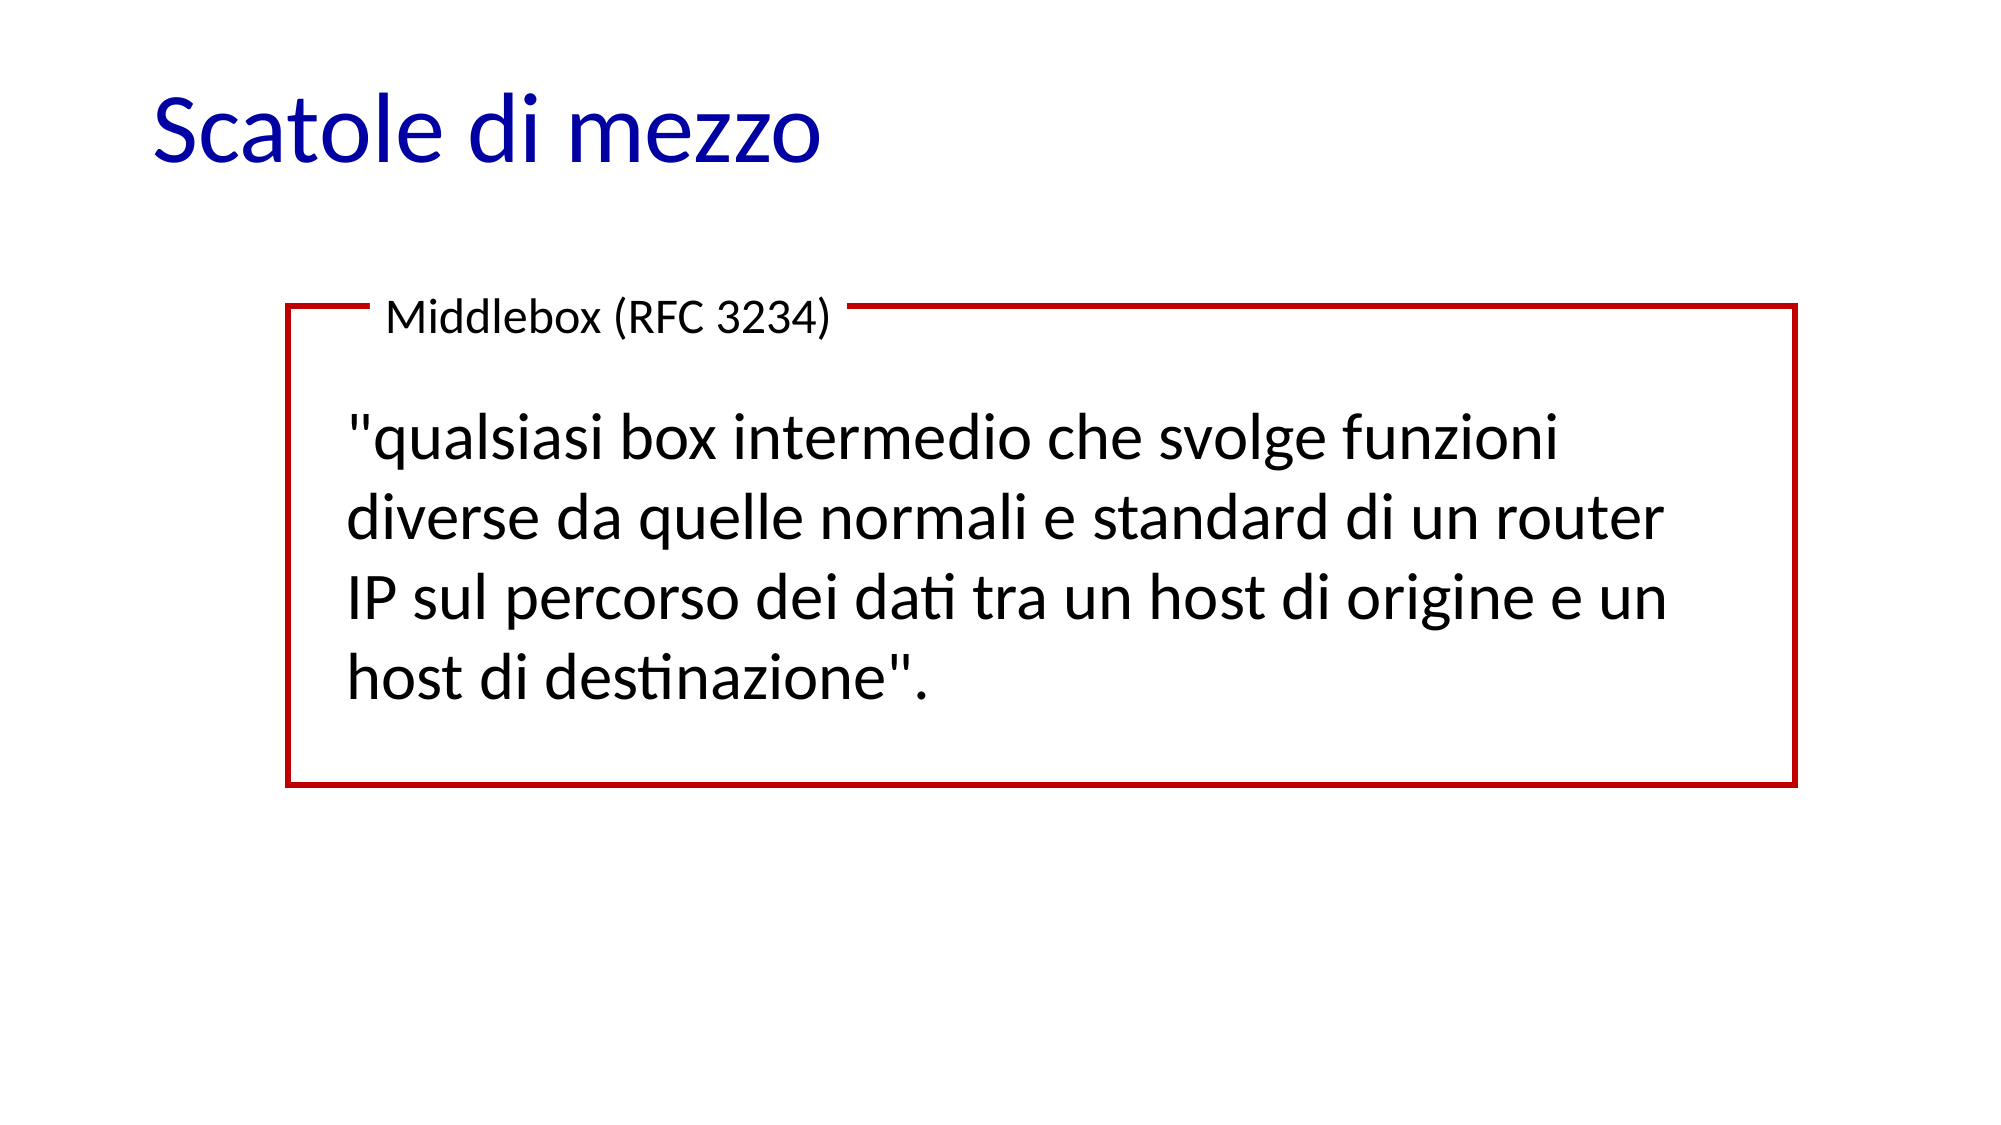

# Scatole di mezzo
Middlebox (RFC 3234)

"qualsiasi box intermedio che svolge funzioni diverse da quelle normali e standard di un router IP sul percorso dei dati tra un host di origine e un host di destinazione".